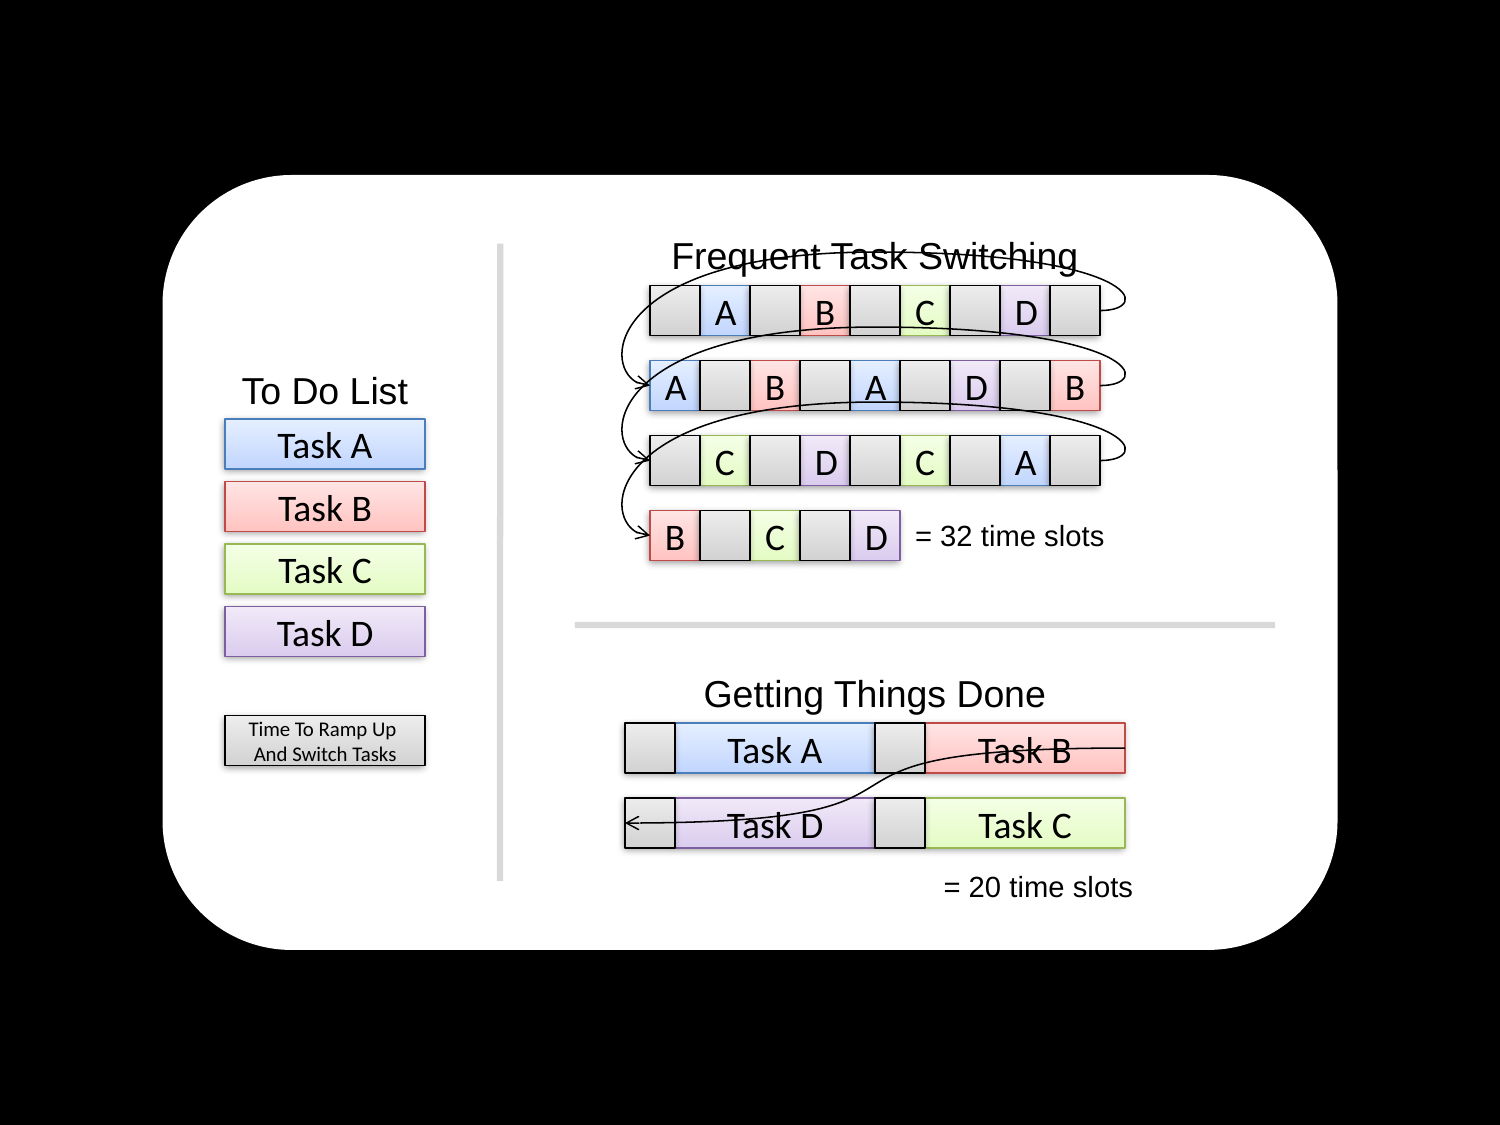

Frequent Task Switching

A

B

C

D

A

B

A

D

B

C

D

C

A

= 32 time slots
B

C

D
To Do List
Task A
Task B
Task C
Task D
Time To Ramp Up
And Switch Tasks
Getting Things Done

Task A

Task B

Task D

Task C
= 20 time slots